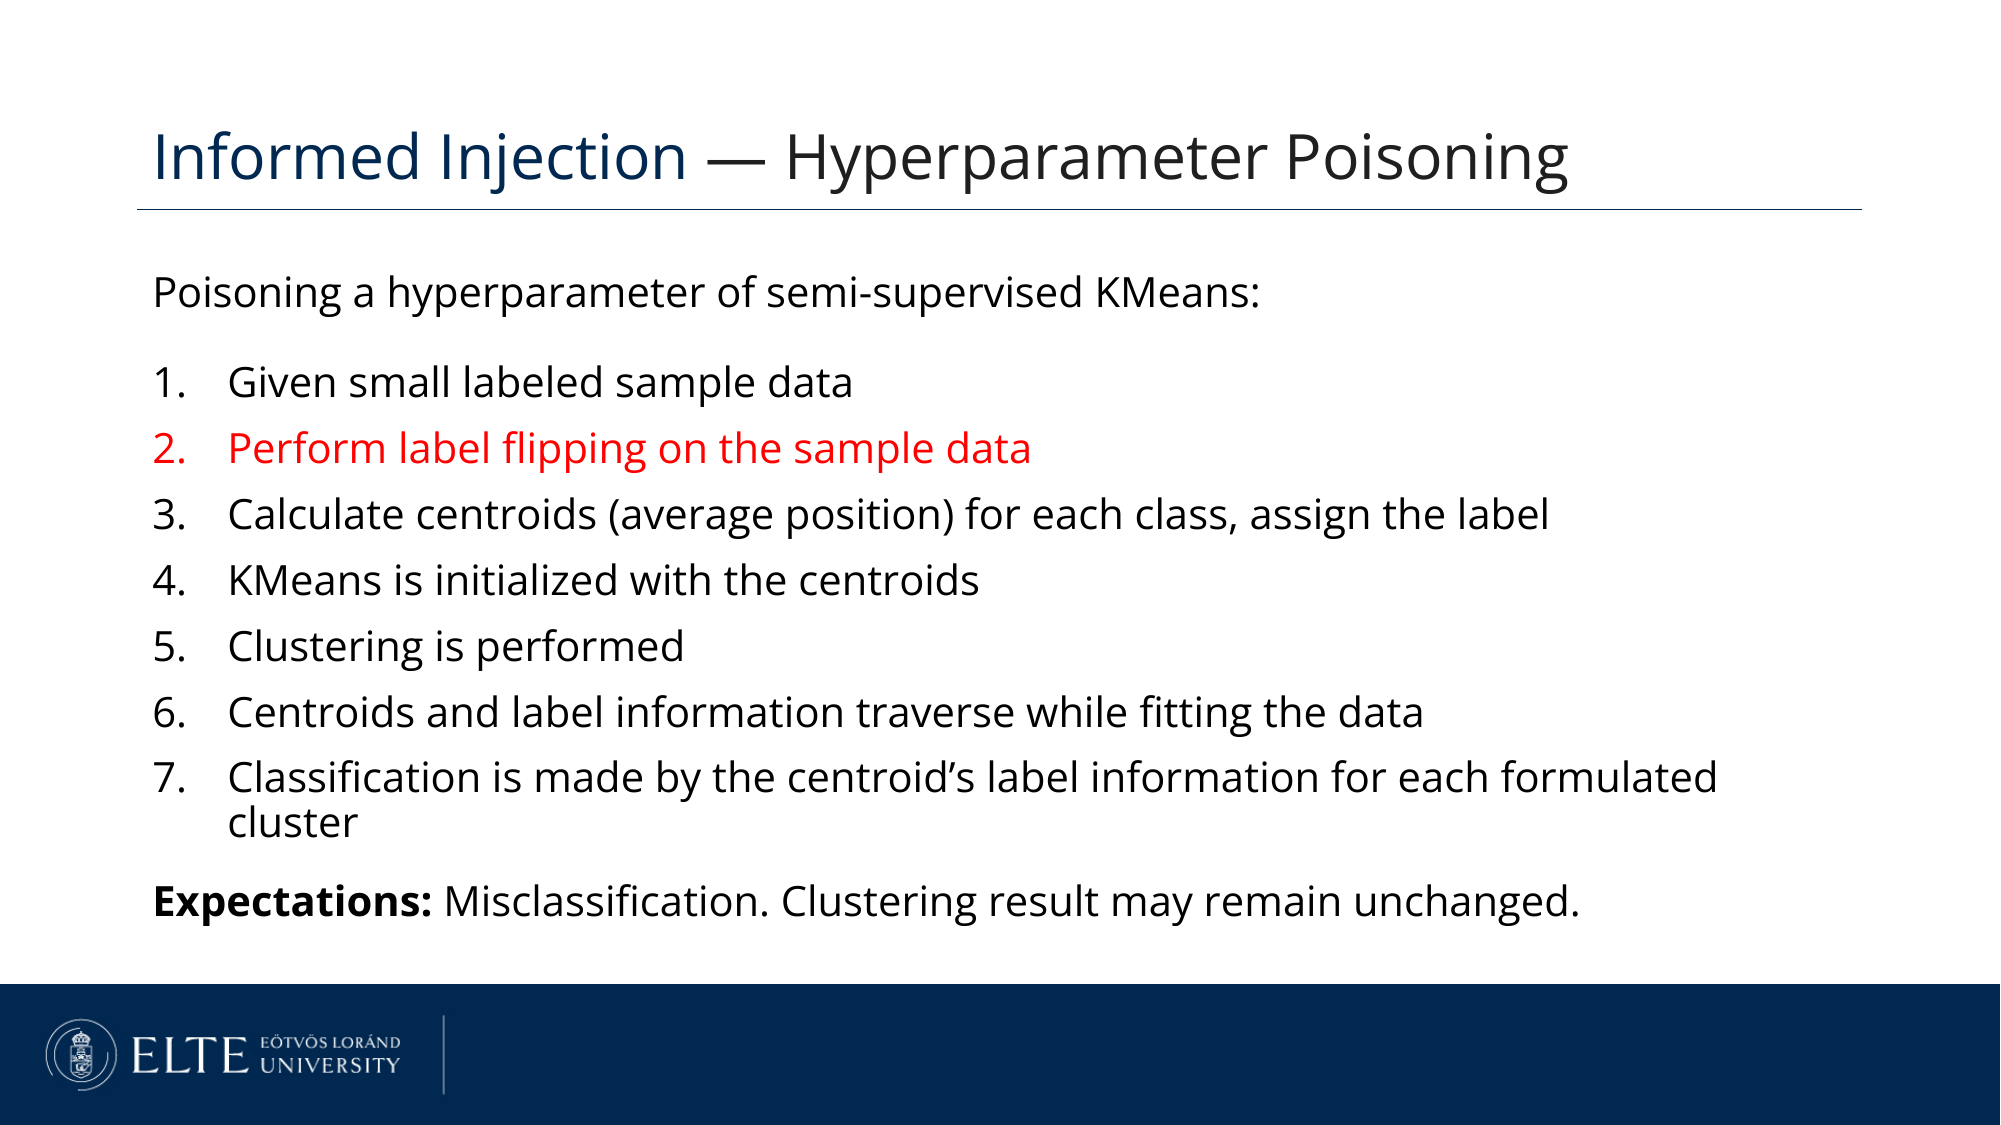

Informed Injection — Hyperparameter Poisoning
Poisoning a hyperparameter of semi-supervised KMeans:
Given small labeled sample data
Perform label flipping on the sample data
Calculate centroids (average position) for each class, assign the label
KMeans is initialized with the centroids
Clustering is performed
Centroids and label information traverse while fitting the data
Classification is made by the centroid’s label information for each formulated cluster
Expectations: Misclassification. Clustering result may remain unchanged.